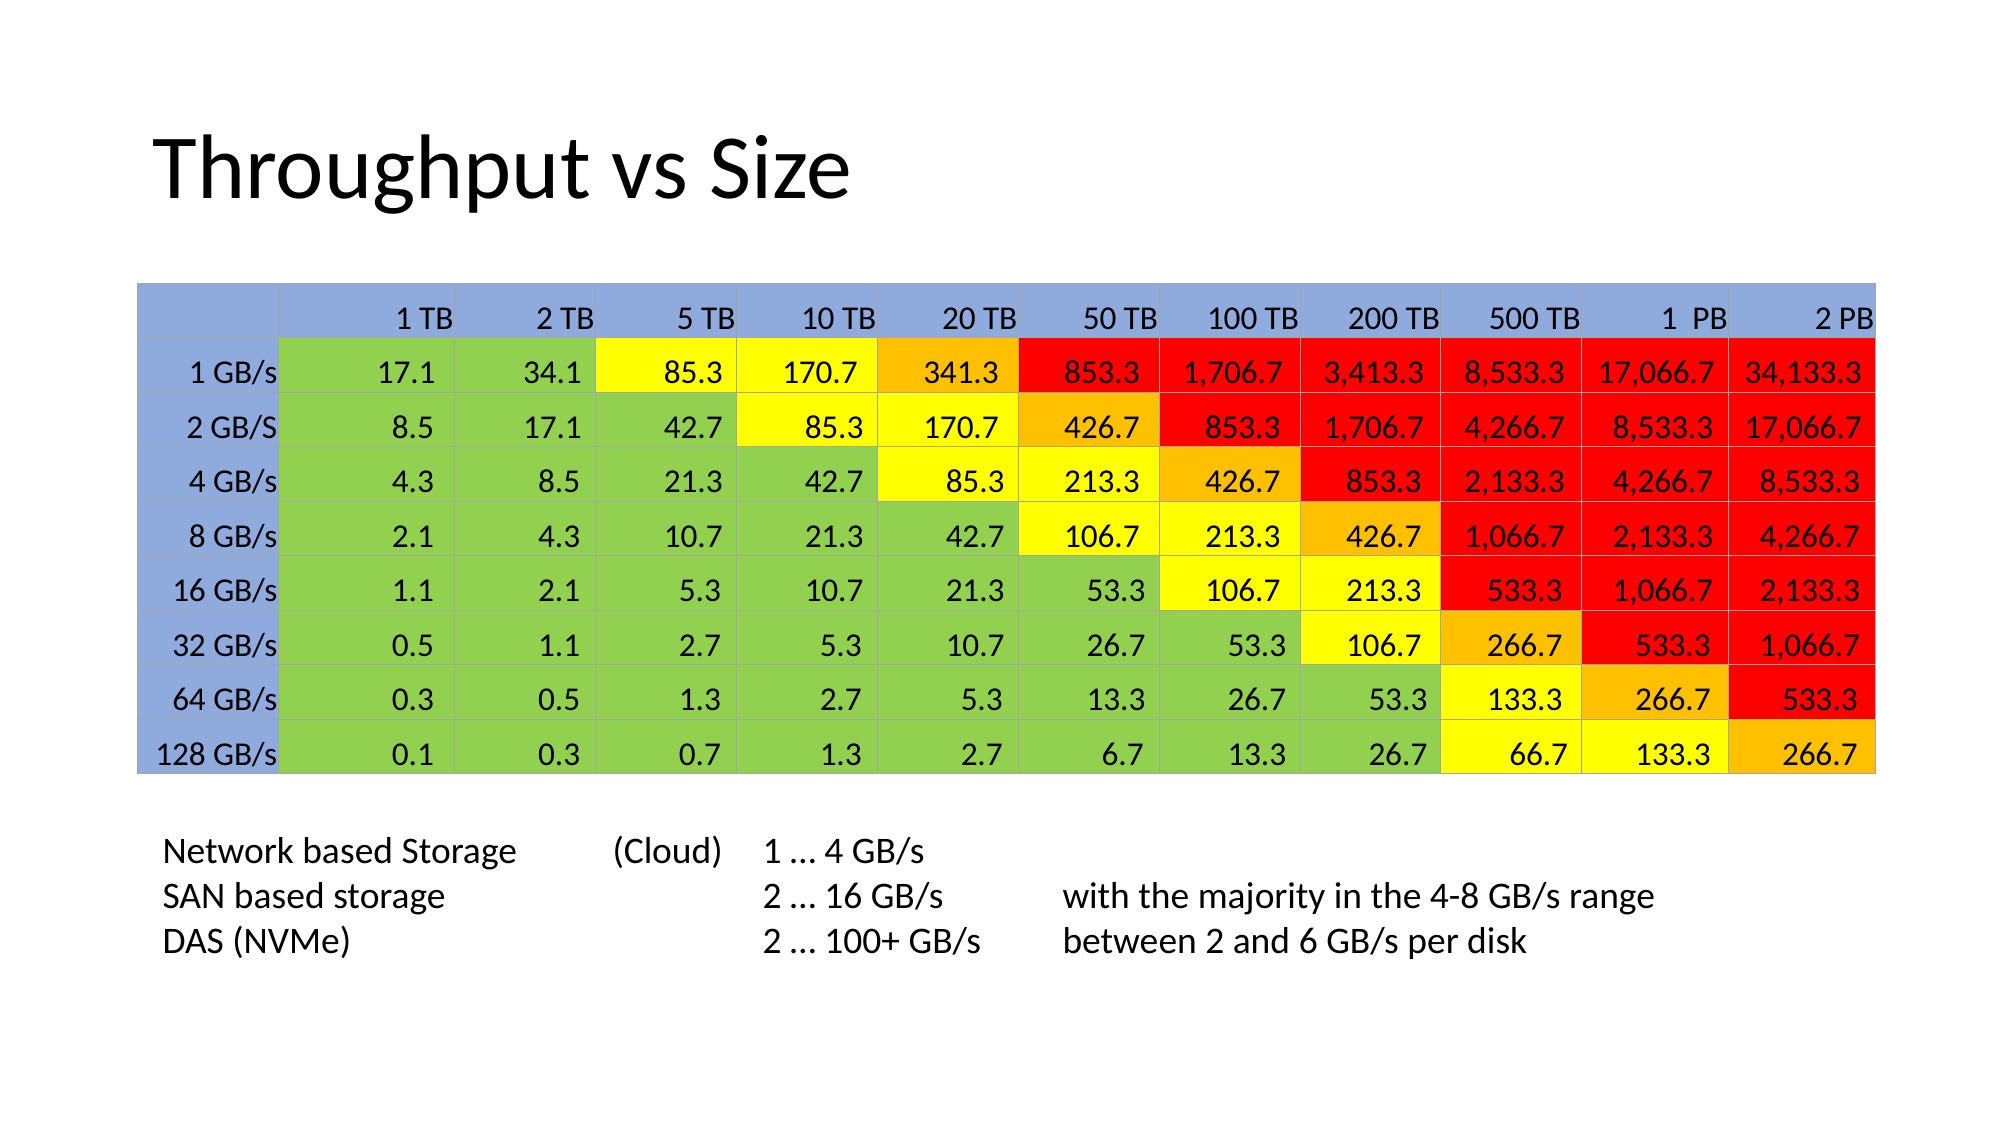

# Throughput vs Size
|  | 1 TB | 2 TB | 5 TB | 10 TB | 20 TB | 50 TB | 100 TB | 200 TB | 500 TB | 1 PB | 2 PB |
| --- | --- | --- | --- | --- | --- | --- | --- | --- | --- | --- | --- |
| 1 GB/s | 17.1 | 34.1 | 85.3 | 170.7 | 341.3 | 853.3 | 1,706.7 | 3,413.3 | 8,533.3 | 17,066.7 | 34,133.3 |
| 2 GB/S | 8.5 | 17.1 | 42.7 | 85.3 | 170.7 | 426.7 | 853.3 | 1,706.7 | 4,266.7 | 8,533.3 | 17,066.7 |
| 4 GB/s | 4.3 | 8.5 | 21.3 | 42.7 | 85.3 | 213.3 | 426.7 | 853.3 | 2,133.3 | 4,266.7 | 8,533.3 |
| 8 GB/s | 2.1 | 4.3 | 10.7 | 21.3 | 42.7 | 106.7 | 213.3 | 426.7 | 1,066.7 | 2,133.3 | 4,266.7 |
| 16 GB/s | 1.1 | 2.1 | 5.3 | 10.7 | 21.3 | 53.3 | 106.7 | 213.3 | 533.3 | 1,066.7 | 2,133.3 |
| 32 GB/s | 0.5 | 1.1 | 2.7 | 5.3 | 10.7 | 26.7 | 53.3 | 106.7 | 266.7 | 533.3 | 1,066.7 |
| 64 GB/s | 0.3 | 0.5 | 1.3 | 2.7 | 5.3 | 13.3 | 26.7 | 53.3 | 133.3 | 266.7 | 533.3 |
| 128 GB/s | 0.1 | 0.3 | 0.7 | 1.3 | 2.7 | 6.7 | 13.3 | 26.7 | 66.7 | 133.3 | 266.7 |
Network based Storage	(Cloud)	1 … 4 GB/s
SAN based storage			2 … 16 GB/s	with the majority in the 4-8 GB/s range
DAS (NVMe)			2 … 100+ GB/s 	between 2 and 6 GB/s per disk